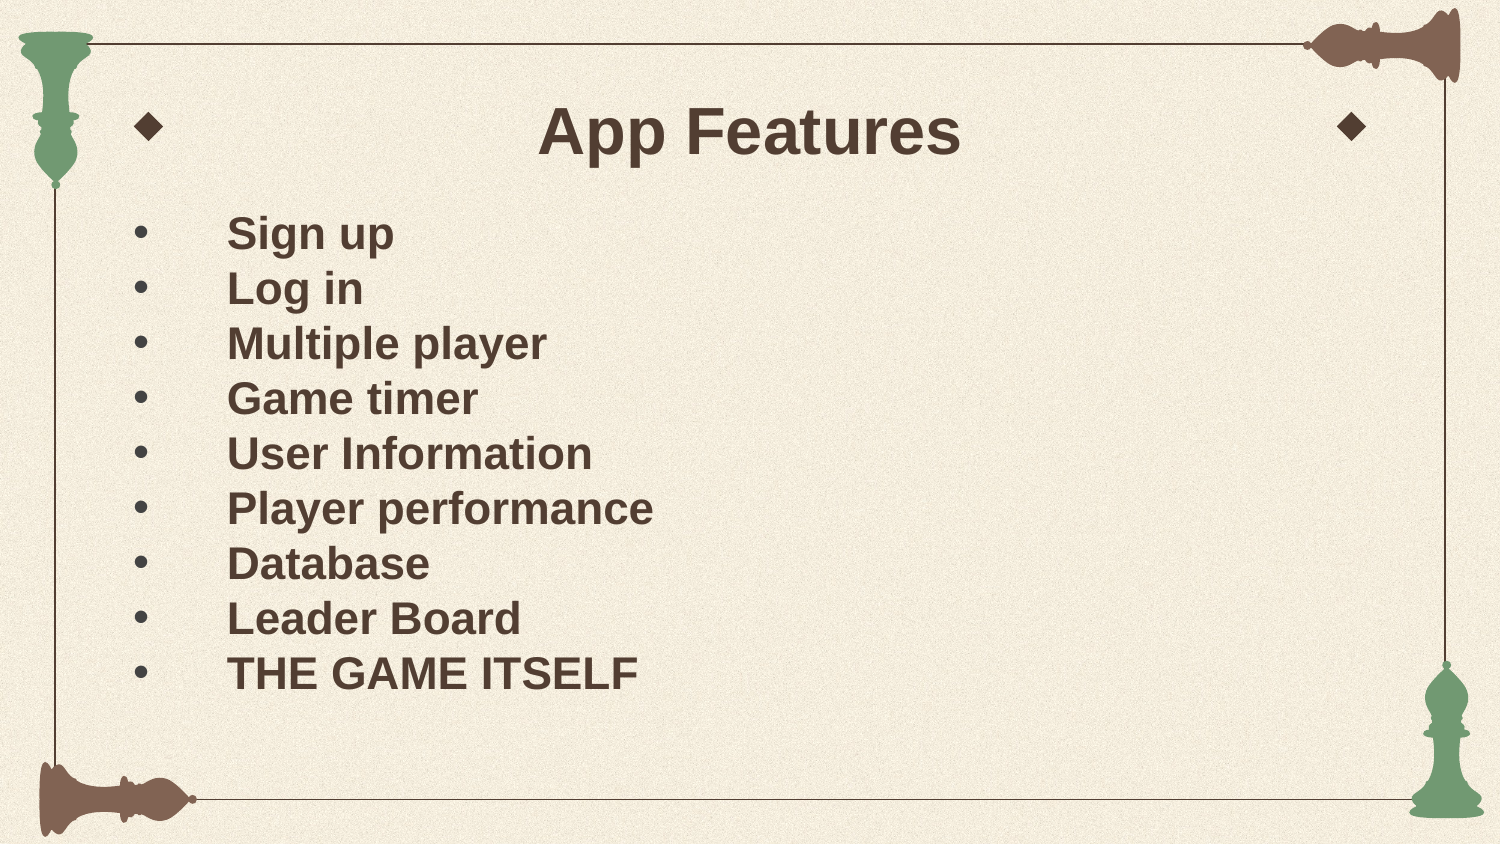

# App Features

Sign up
Log in
Multiple player
Game timer
User Information
Player performance
Database
Leader Board
THE GAME ITSELF